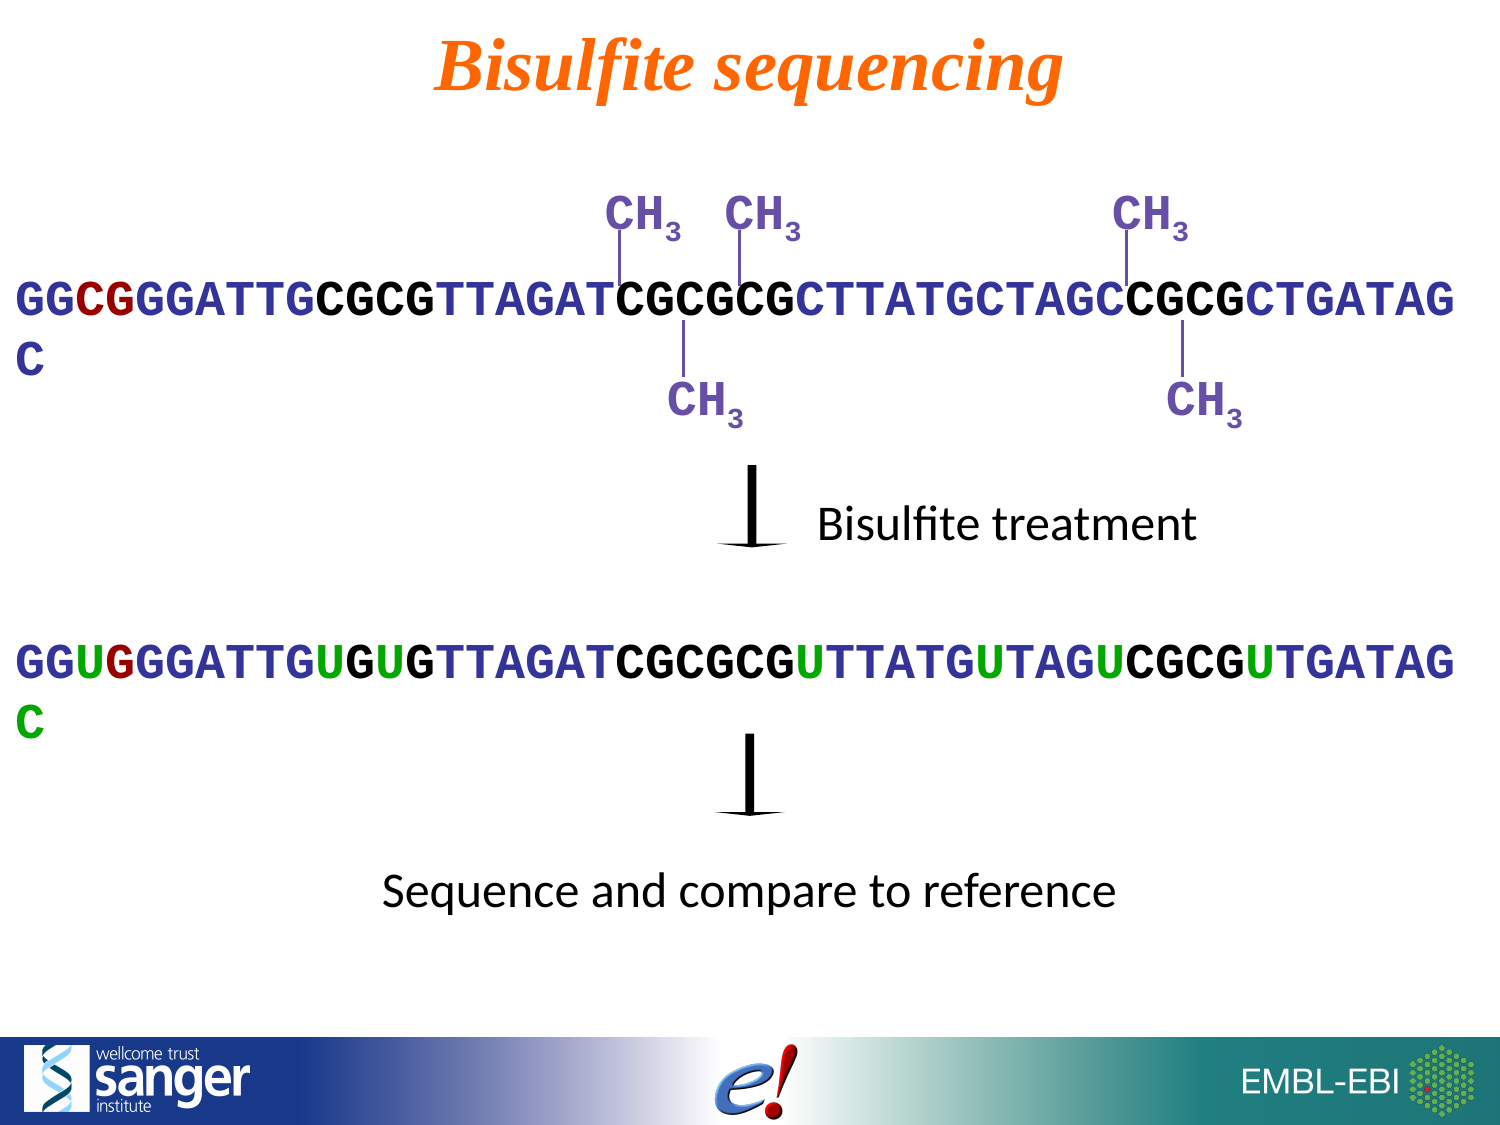

Bisulfite sequencing
CH3
CH3
CH3
CH3
CH3
GGCGGGATTGCGCGTTAGATCGCGCGCTTATGCTAGCCGCGCTGATAGC

Bisulfite treatment
GGUGGGATTGUGUGTTAGATCGCGCGUTTATGUTAGUCGCGUTGATAGC

Sequence and compare to reference